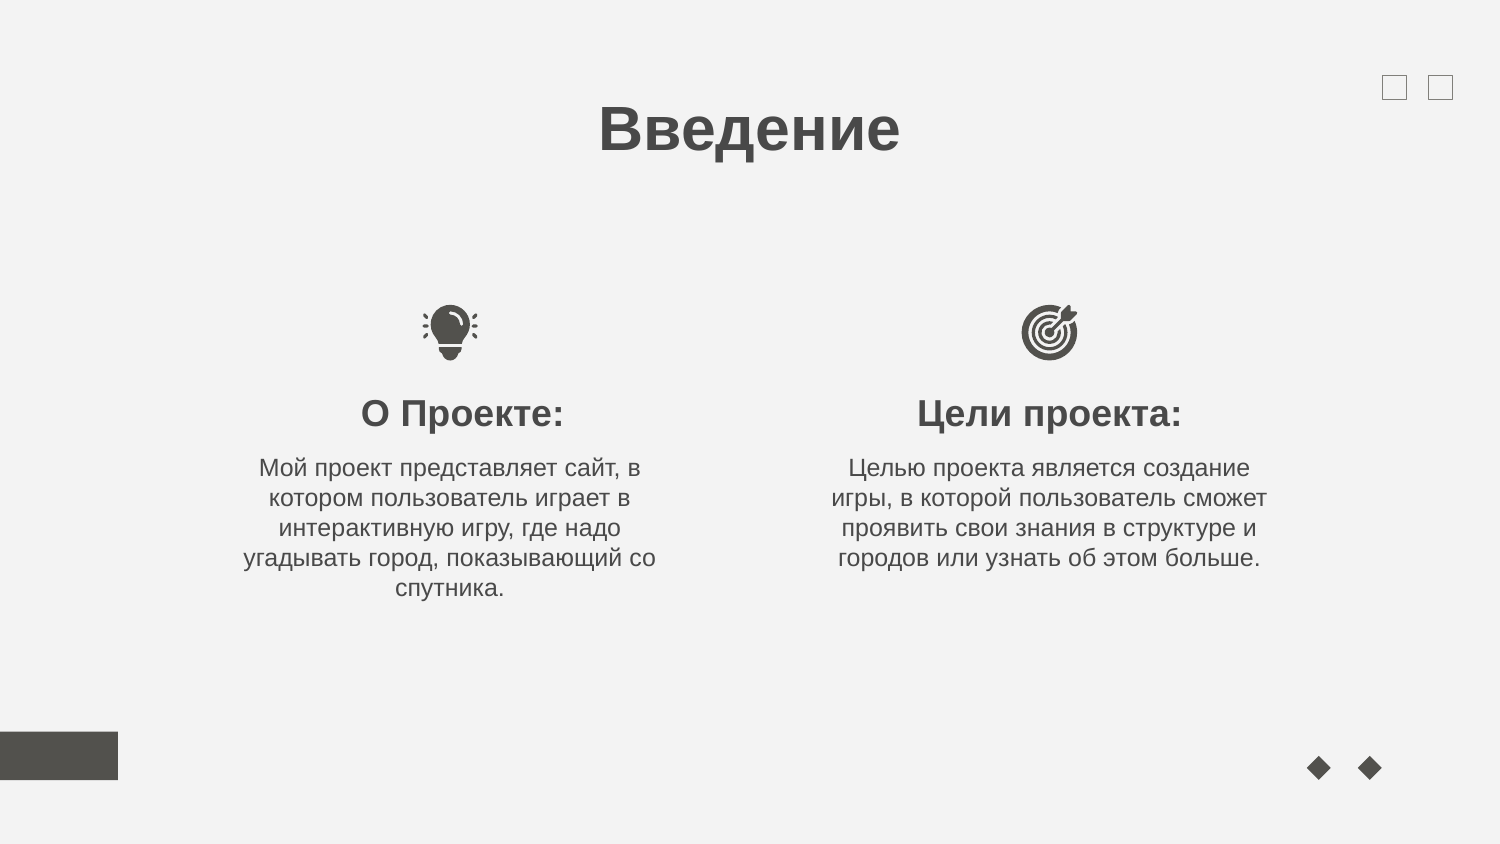

# Введение

О Проекте:
Цели проекта:
Мой проект представляет сайт, в котором пользователь играет в интерактивную игру, где надо угадывать город, показывающий со спутника.
Целью проекта является создание игры, в которой пользователь сможет проявить свои знания в структуре и городов или узнать об этом больше.